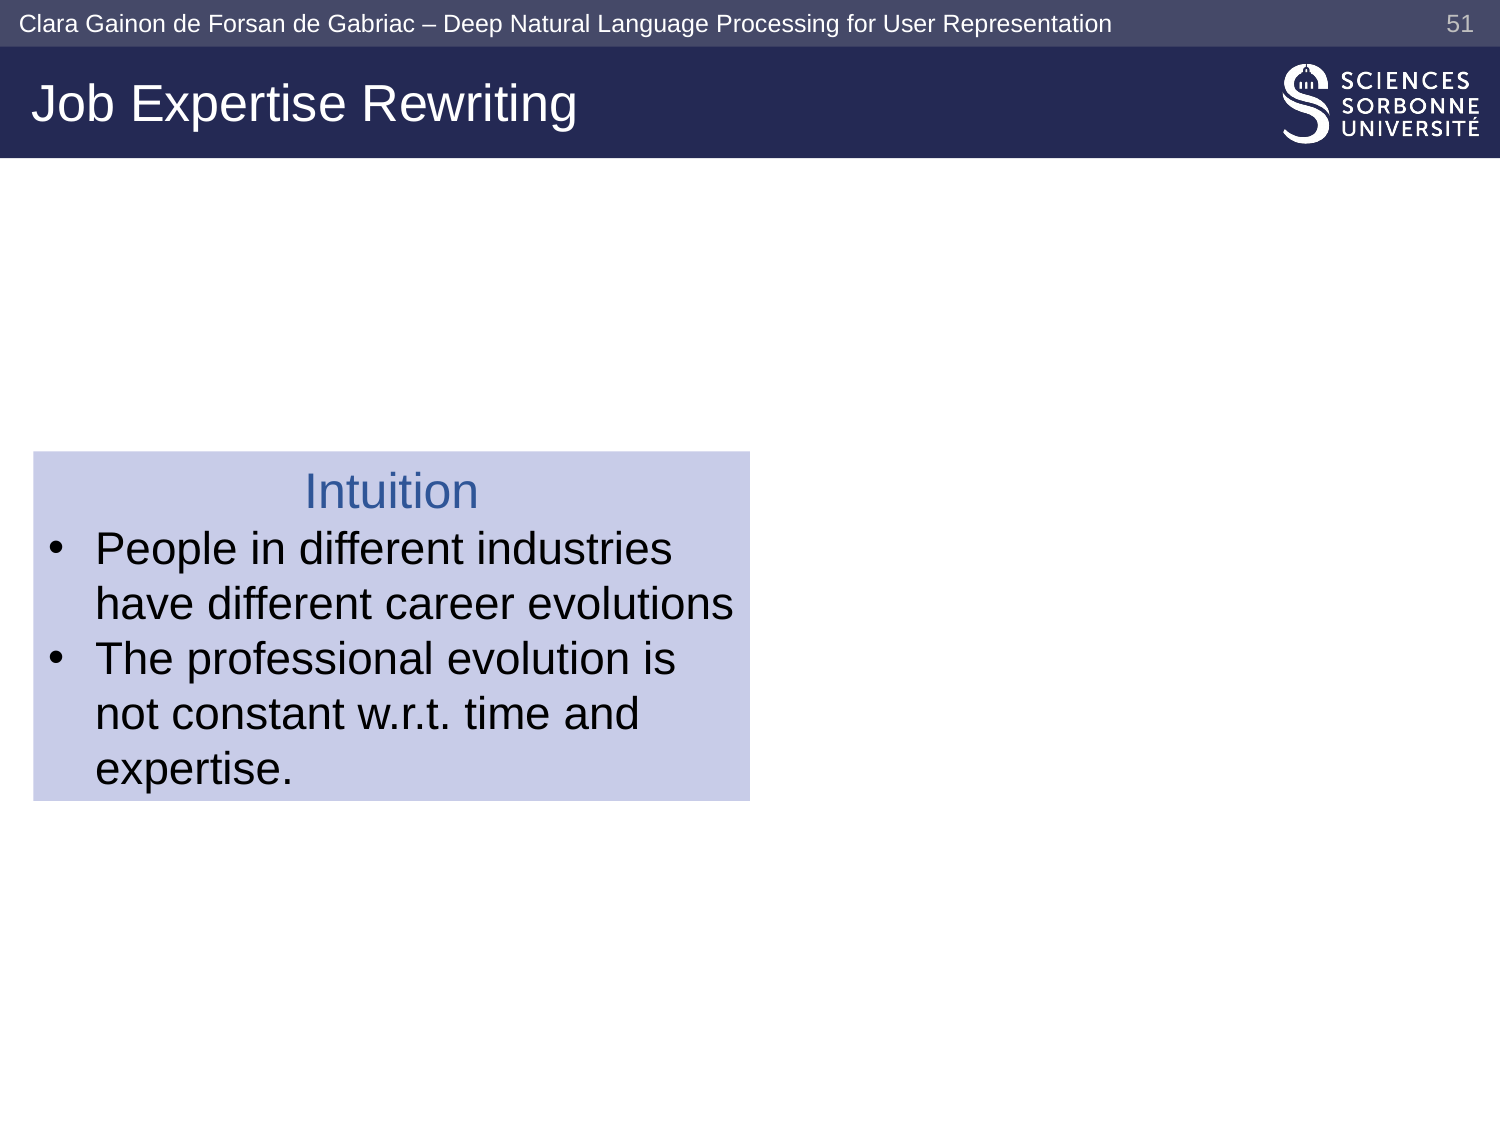

51
# Job Expertise Rewriting
Intuition
People in different industries have different career evolutions
The professional evolution is not constant w.r.t. time and expertise.